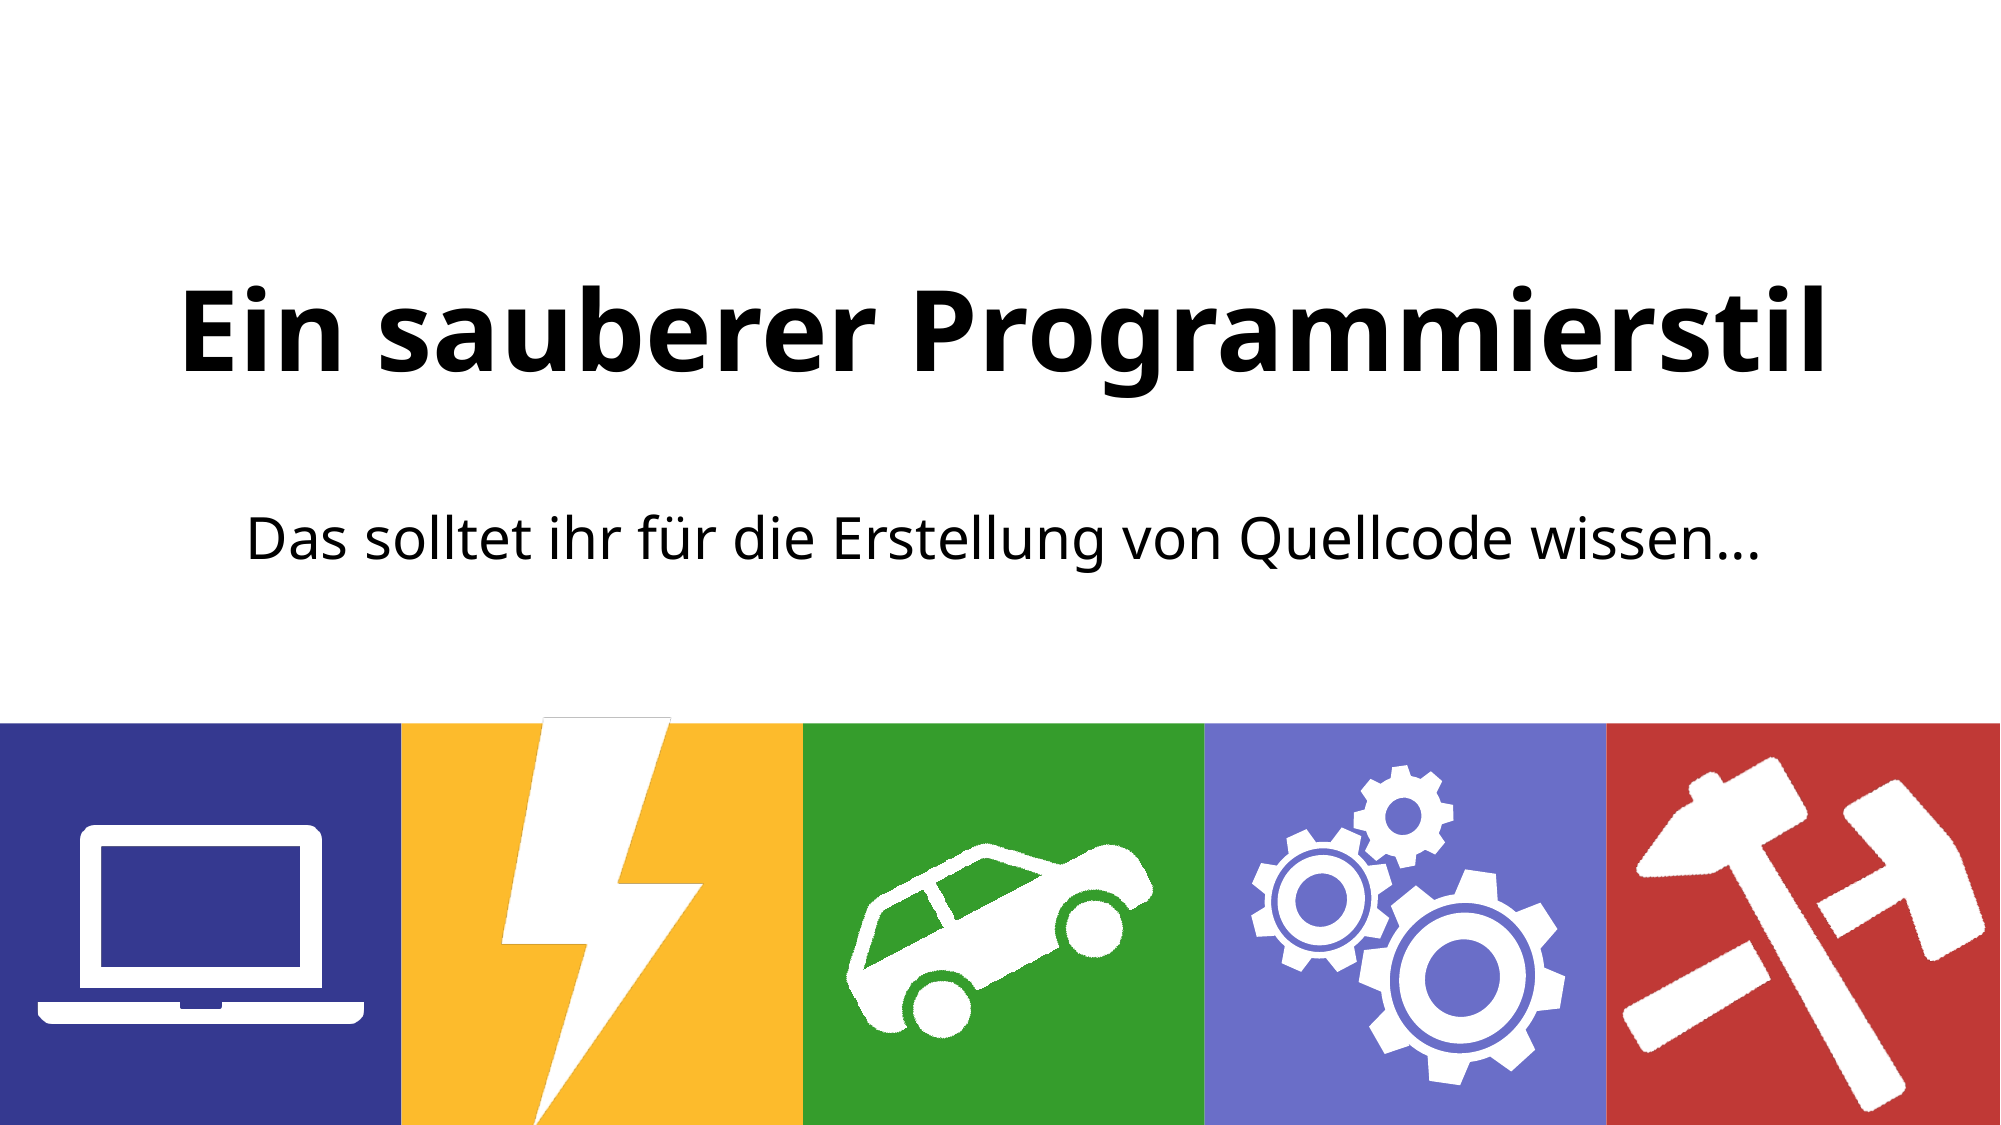

# Ein sauberer Programmierstil
Das solltet ihr für die Erstellung von Quellcode wissen...